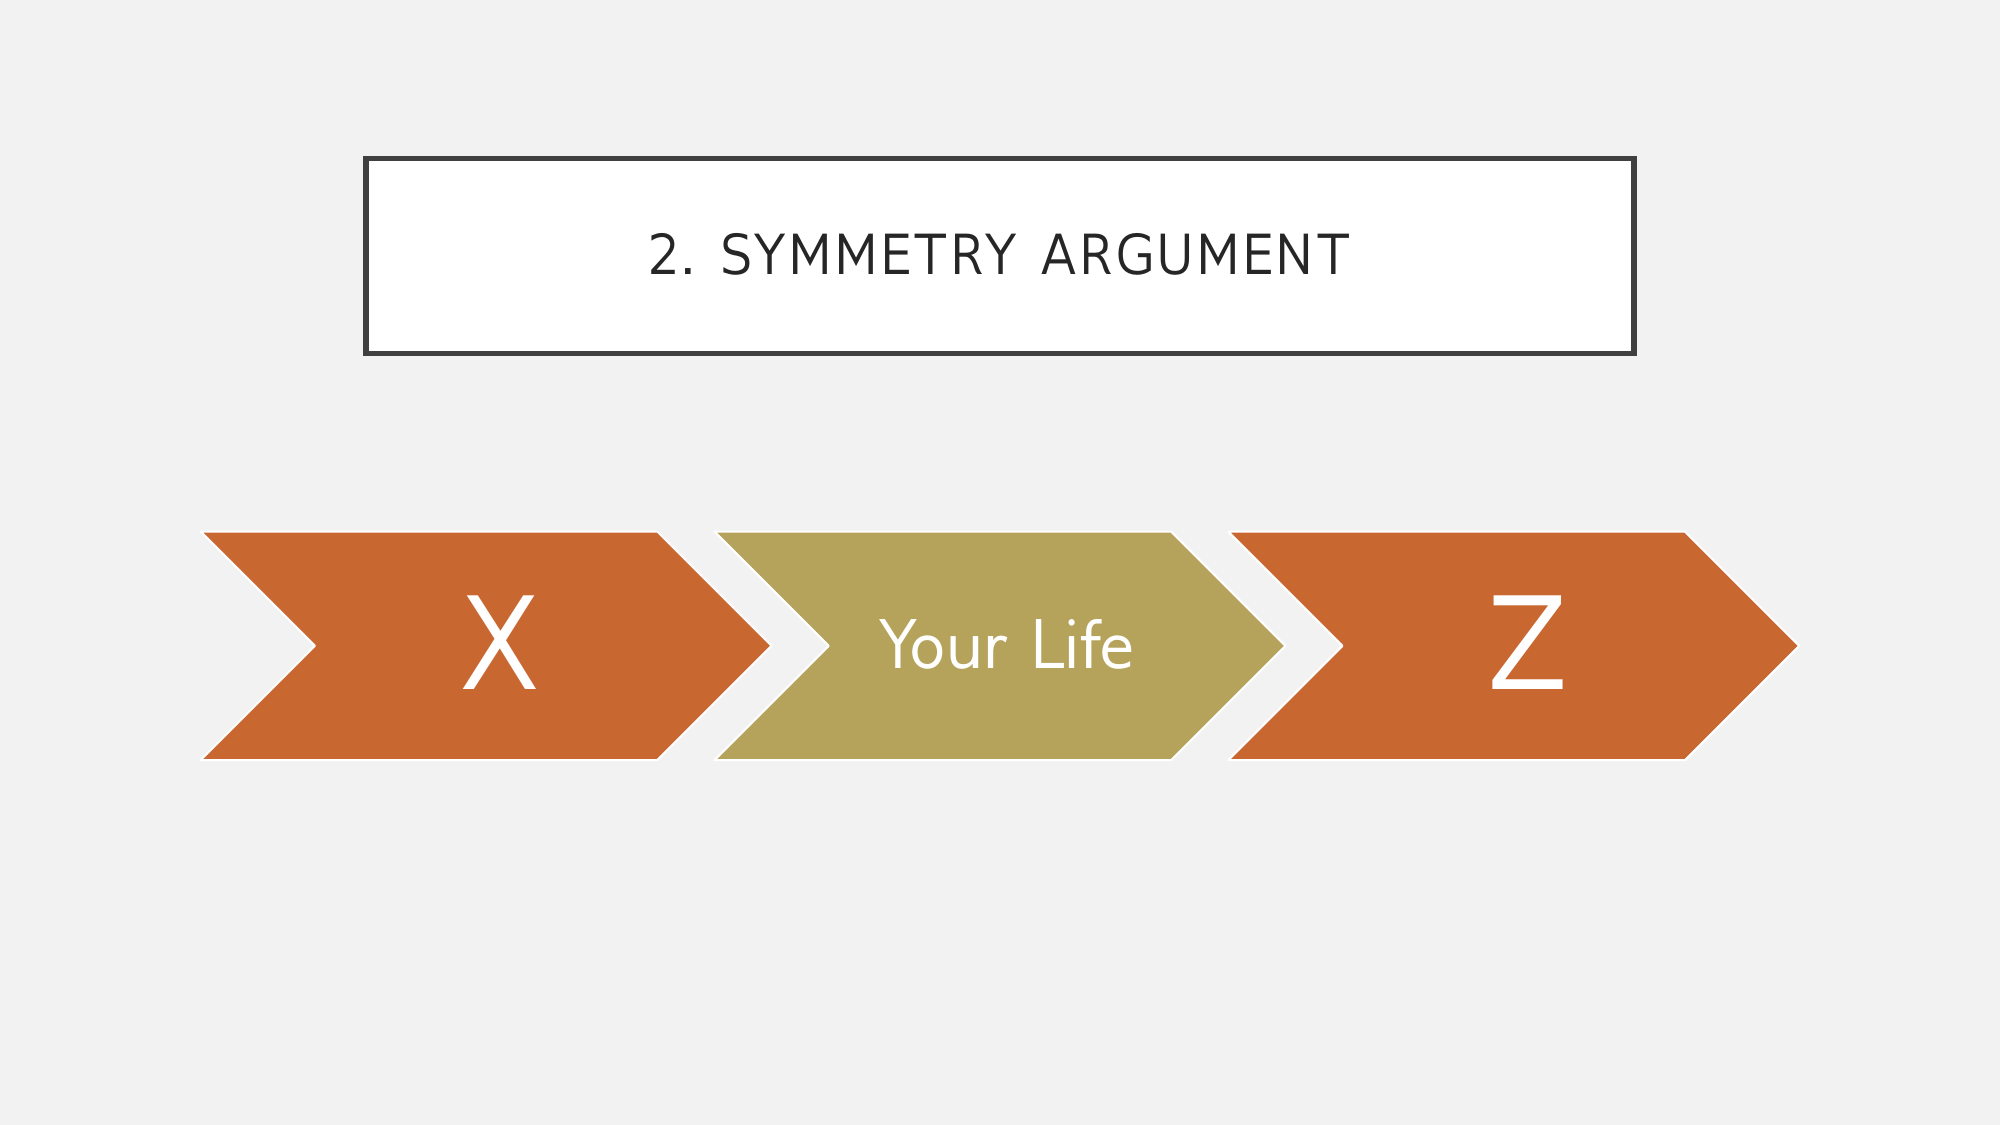

# 2. Symmetry Argument
X
Your Life
Z